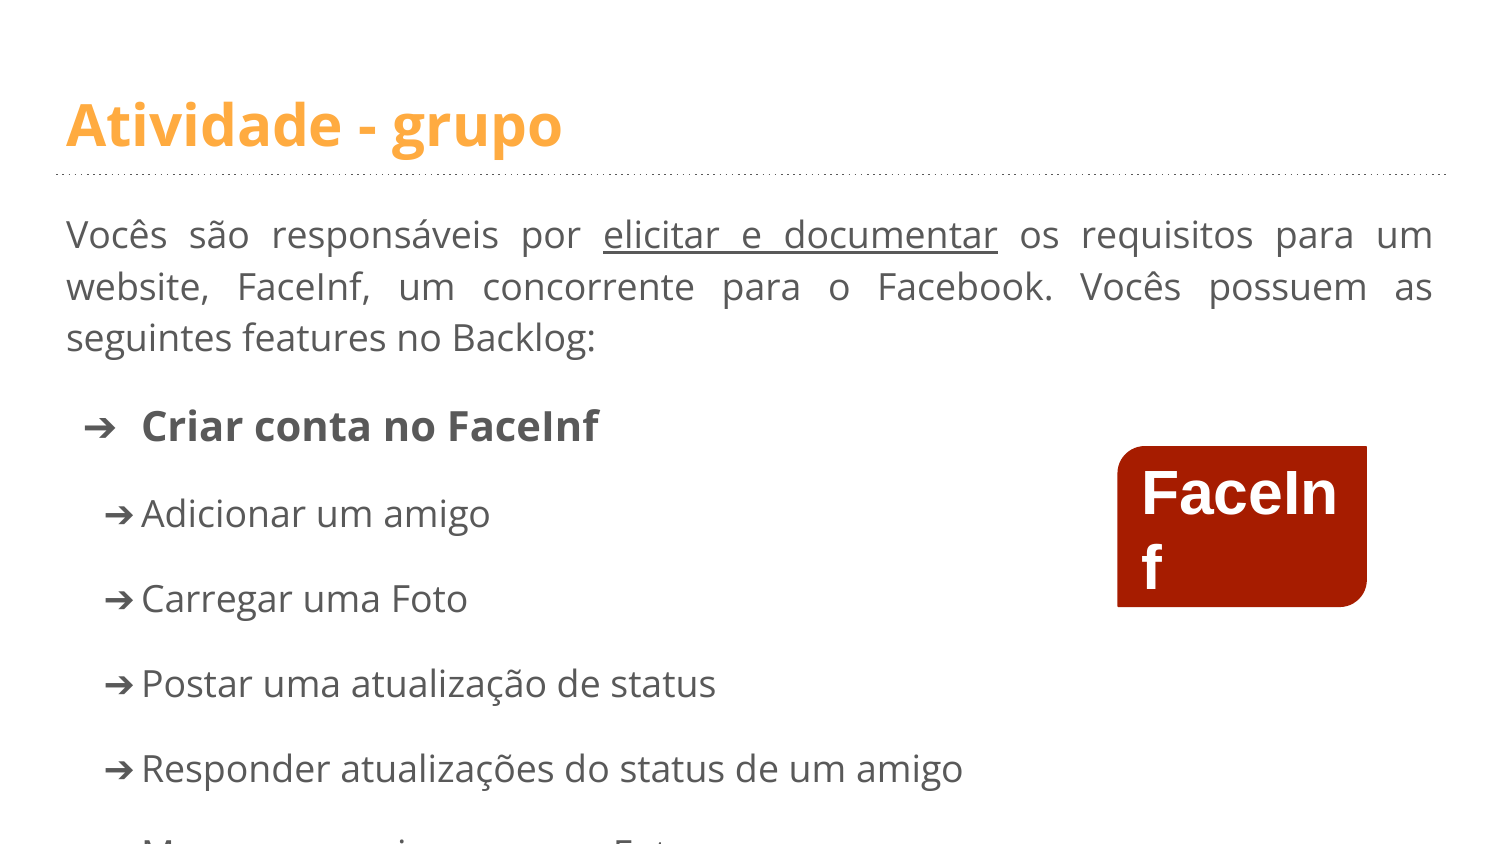

# Atividade - grupo
Vocês são responsáveis por elicitar e documentar os requisitos para um website, FaceInf, um concorrente para o Facebook. Vocês possuem as seguintes features no Backlog:
Criar conta no FaceInf
Adicionar um amigo
Carregar uma Foto
Postar uma atualização de status
Responder atualizações do status de um amigo
Marcar um amigo em uma Foto
Atualizar seu perfil
FaceInf